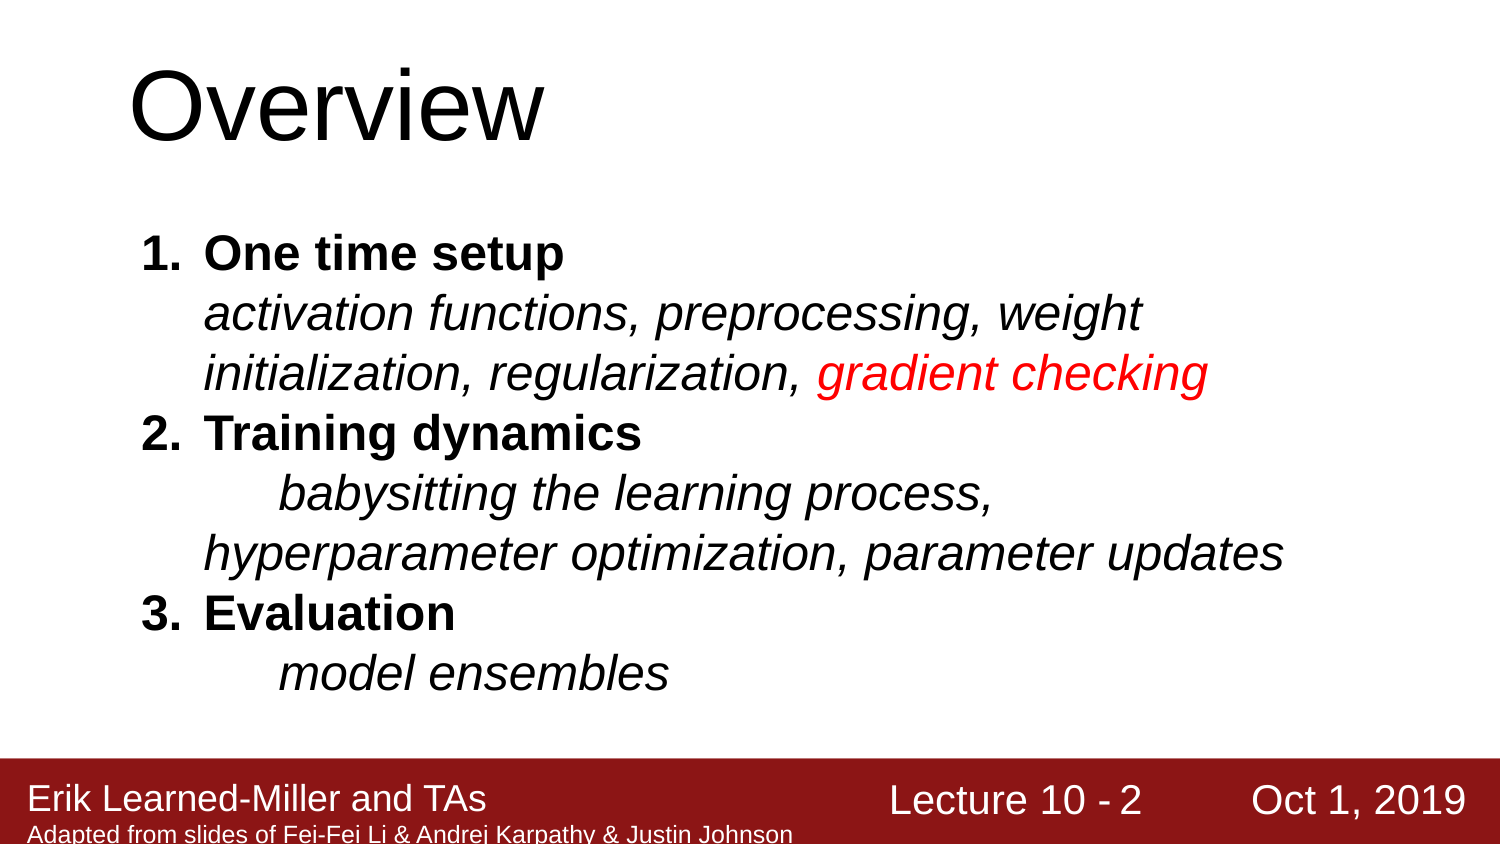

Overview

One time setup
activation functions, preprocessing, weight initialization, regularization, gradient checking
Training dynamics
	babysitting the learning process,
hyperparameter optimization, parameter updates
Evaluation
	model ensembles
2